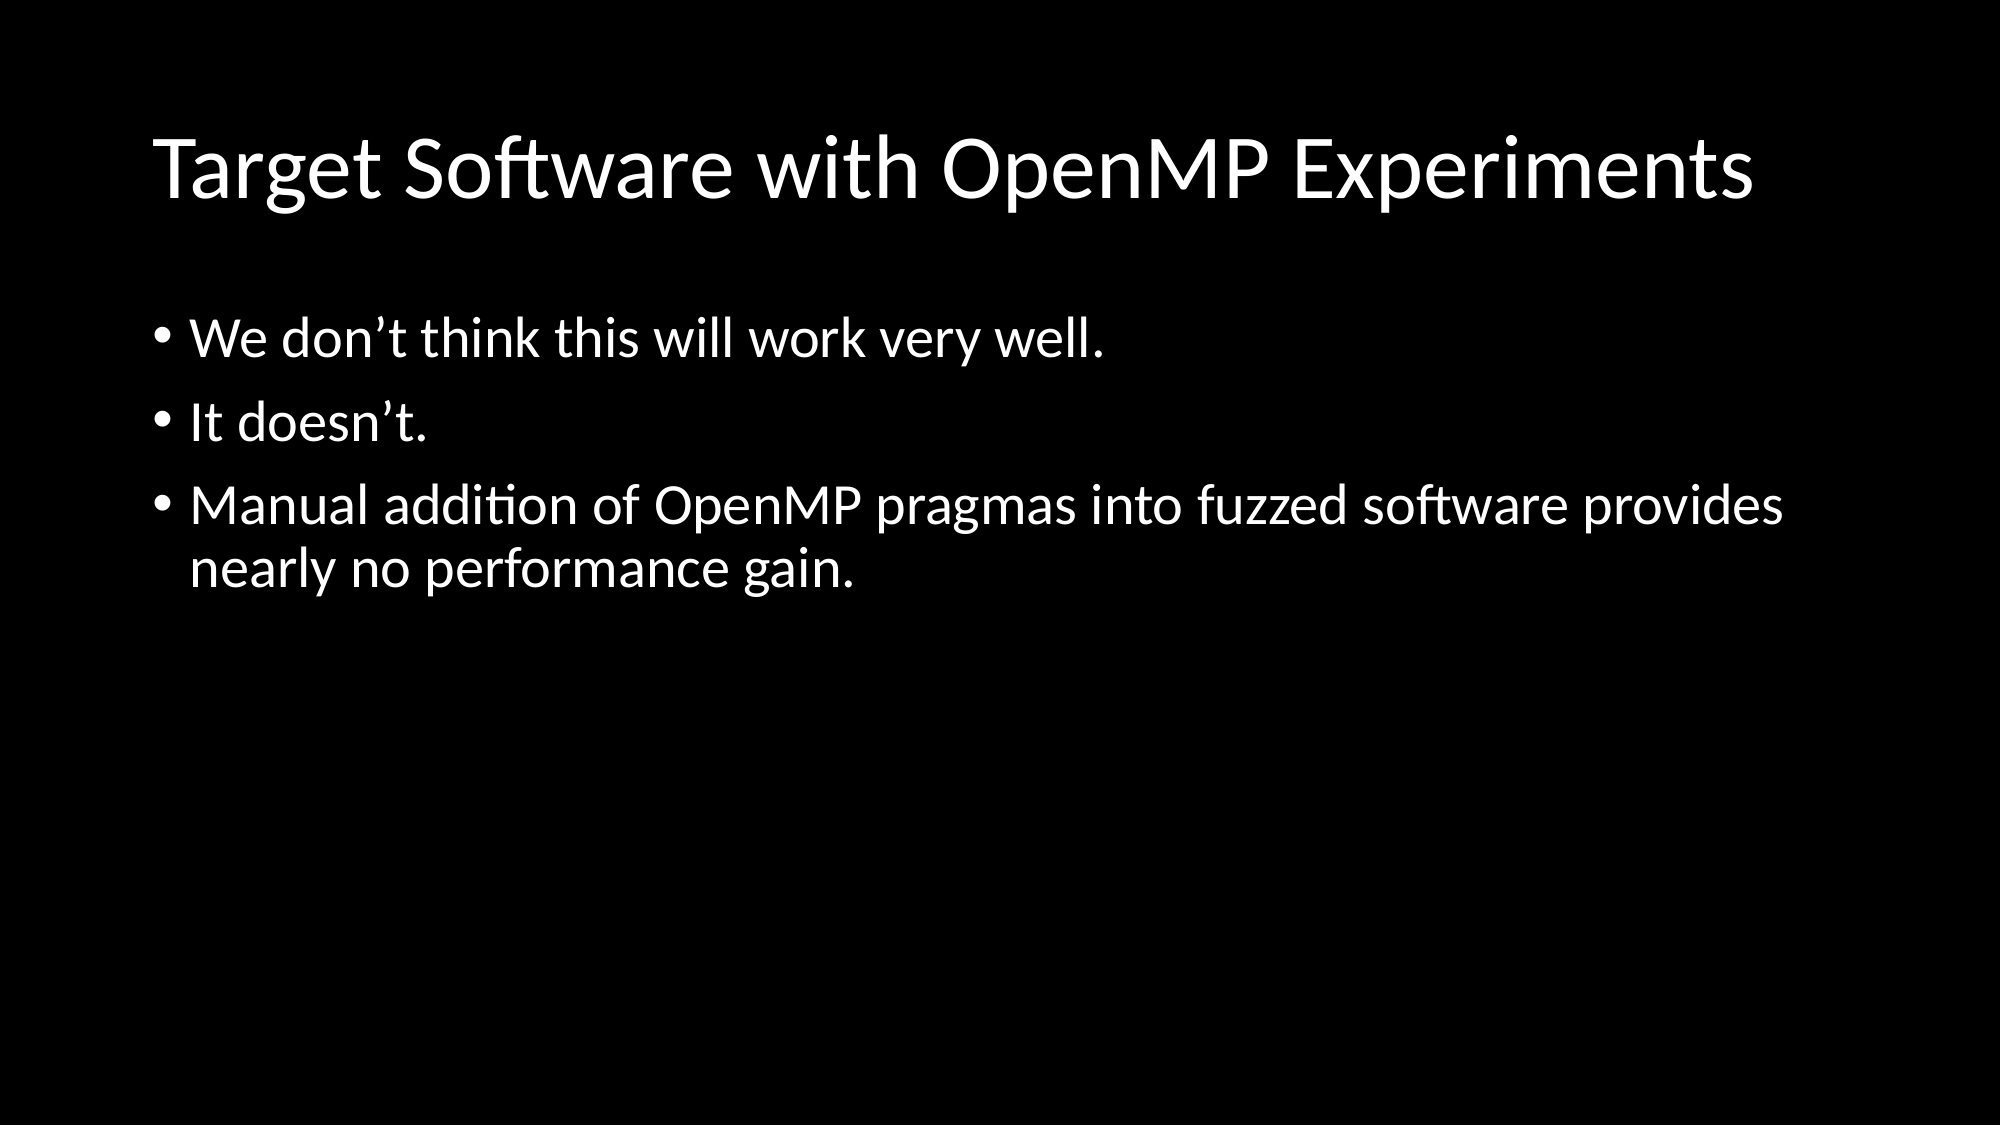

# Target Software with OpenMP Experiments
We don’t think this will work very well.
It doesn’t.
Manual addition of OpenMP pragmas into fuzzed software provides nearly no performance gain.